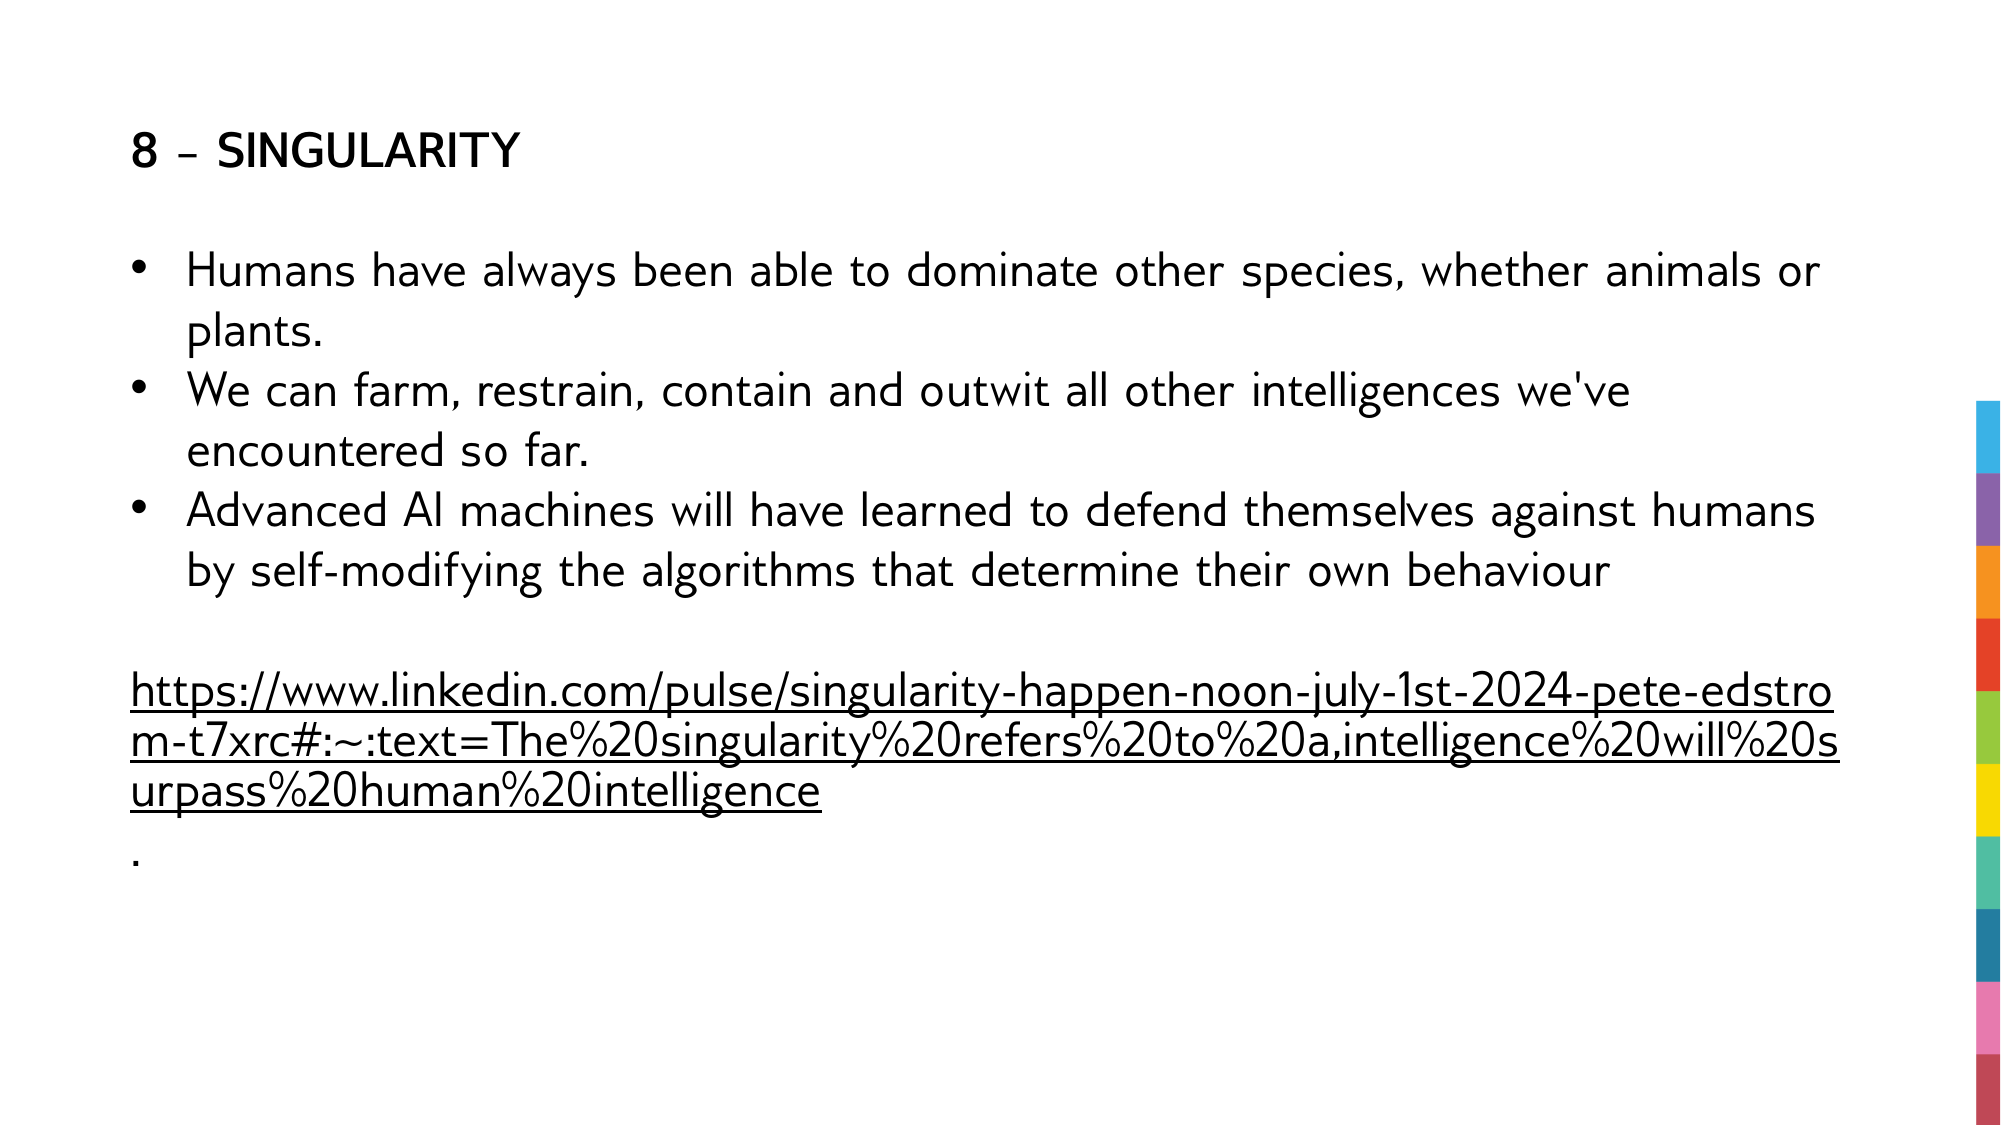

# 8 – SINGULARITY
Humans have always been able to dominate other species, whether animals or plants.
We can farm, restrain, contain and outwit all other intelligences we've encountered so far.
Advanced AI machines will have learned to defend themselves against humans by self-modifying the algorithms that determine their own behaviour

https://www.linkedin.com/pulse/singularity-happen-noon-july-1st-2024-pete-edstrom-t7xrc#:~:text=The%20singularity%20refers%20to%20a,intelligence%20will%20surpass%20human%20intelligence.